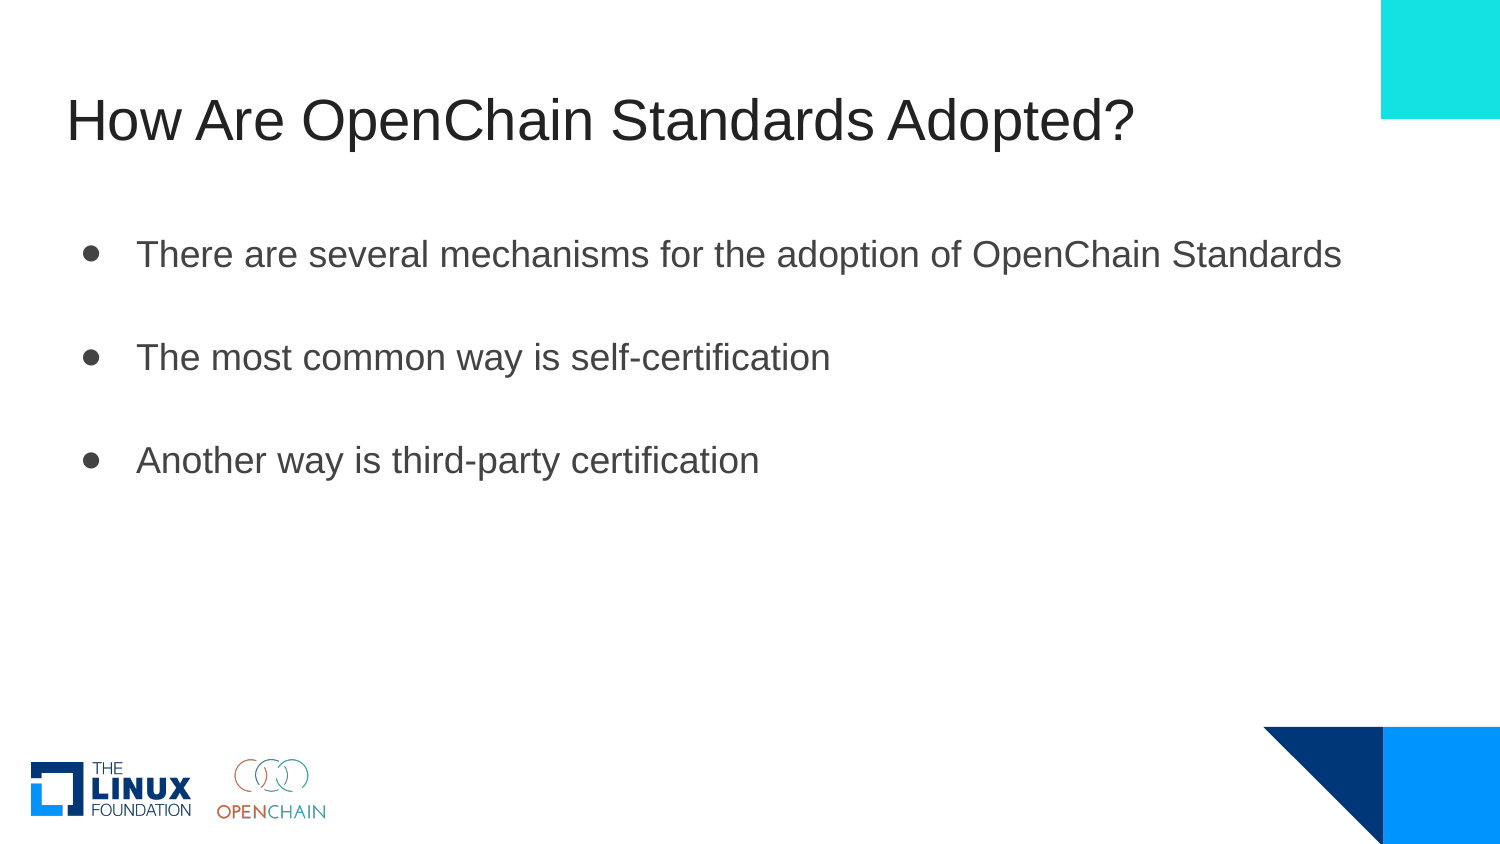

# How Are OpenChain Standards Adopted?
There are several mechanisms for the adoption of OpenChain Standards

The most common way is self-certification

Another way is third-party certification